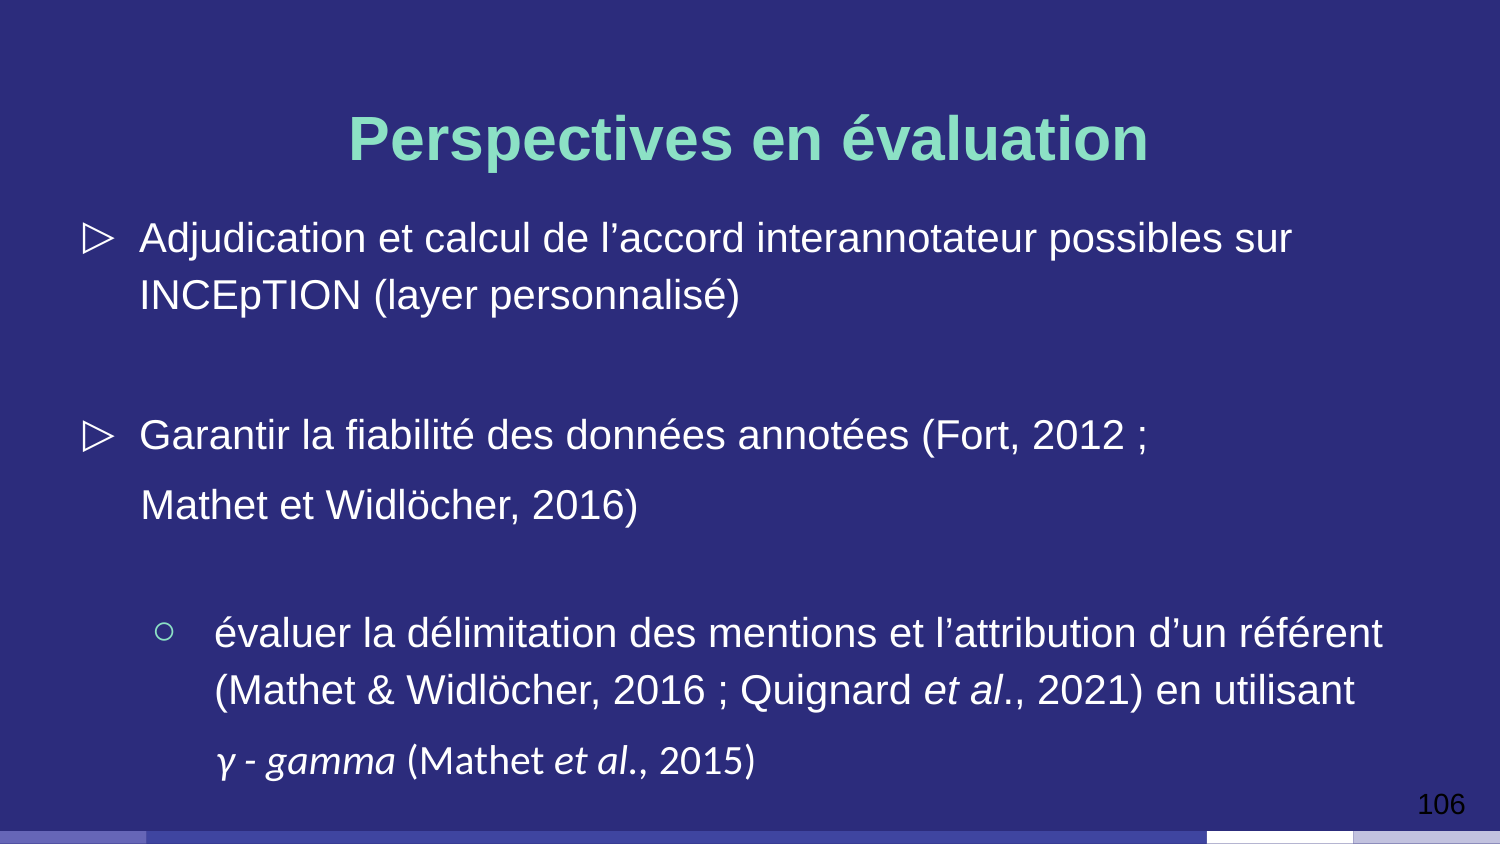

# Perspectives en évaluation
Adjudication et calcul de l’accord interannotateur possibles sur INCEpTION (layer personnalisé)

Garantir la fiabilité des données annotées (Fort, 2012 ;
     Mathet et Widlöcher, 2016)

évaluer la délimitation des mentions et l’attribution d’un référent (Mathet & Widlöcher, 2016 ; Quignard et al., 2021) en utilisant
              γ - gamma (Mathet et al., 2015)

106